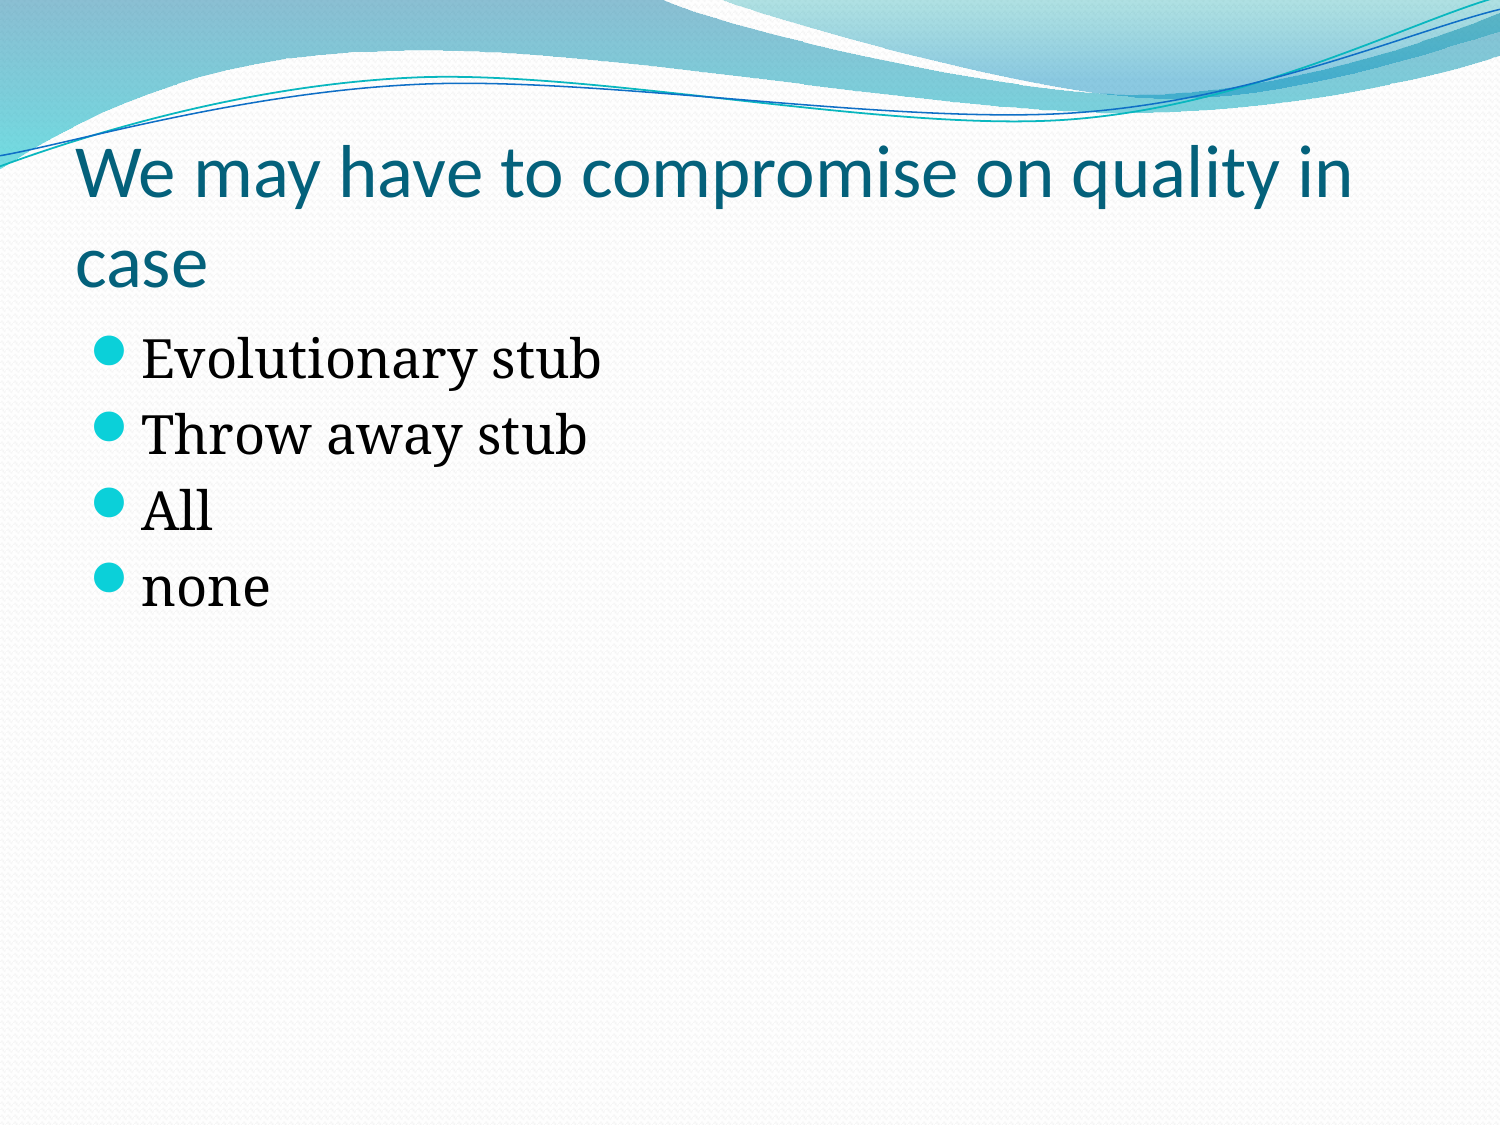

# We may have to compromise on quality in case
Evolutionary stub
Throw away stub
All
none